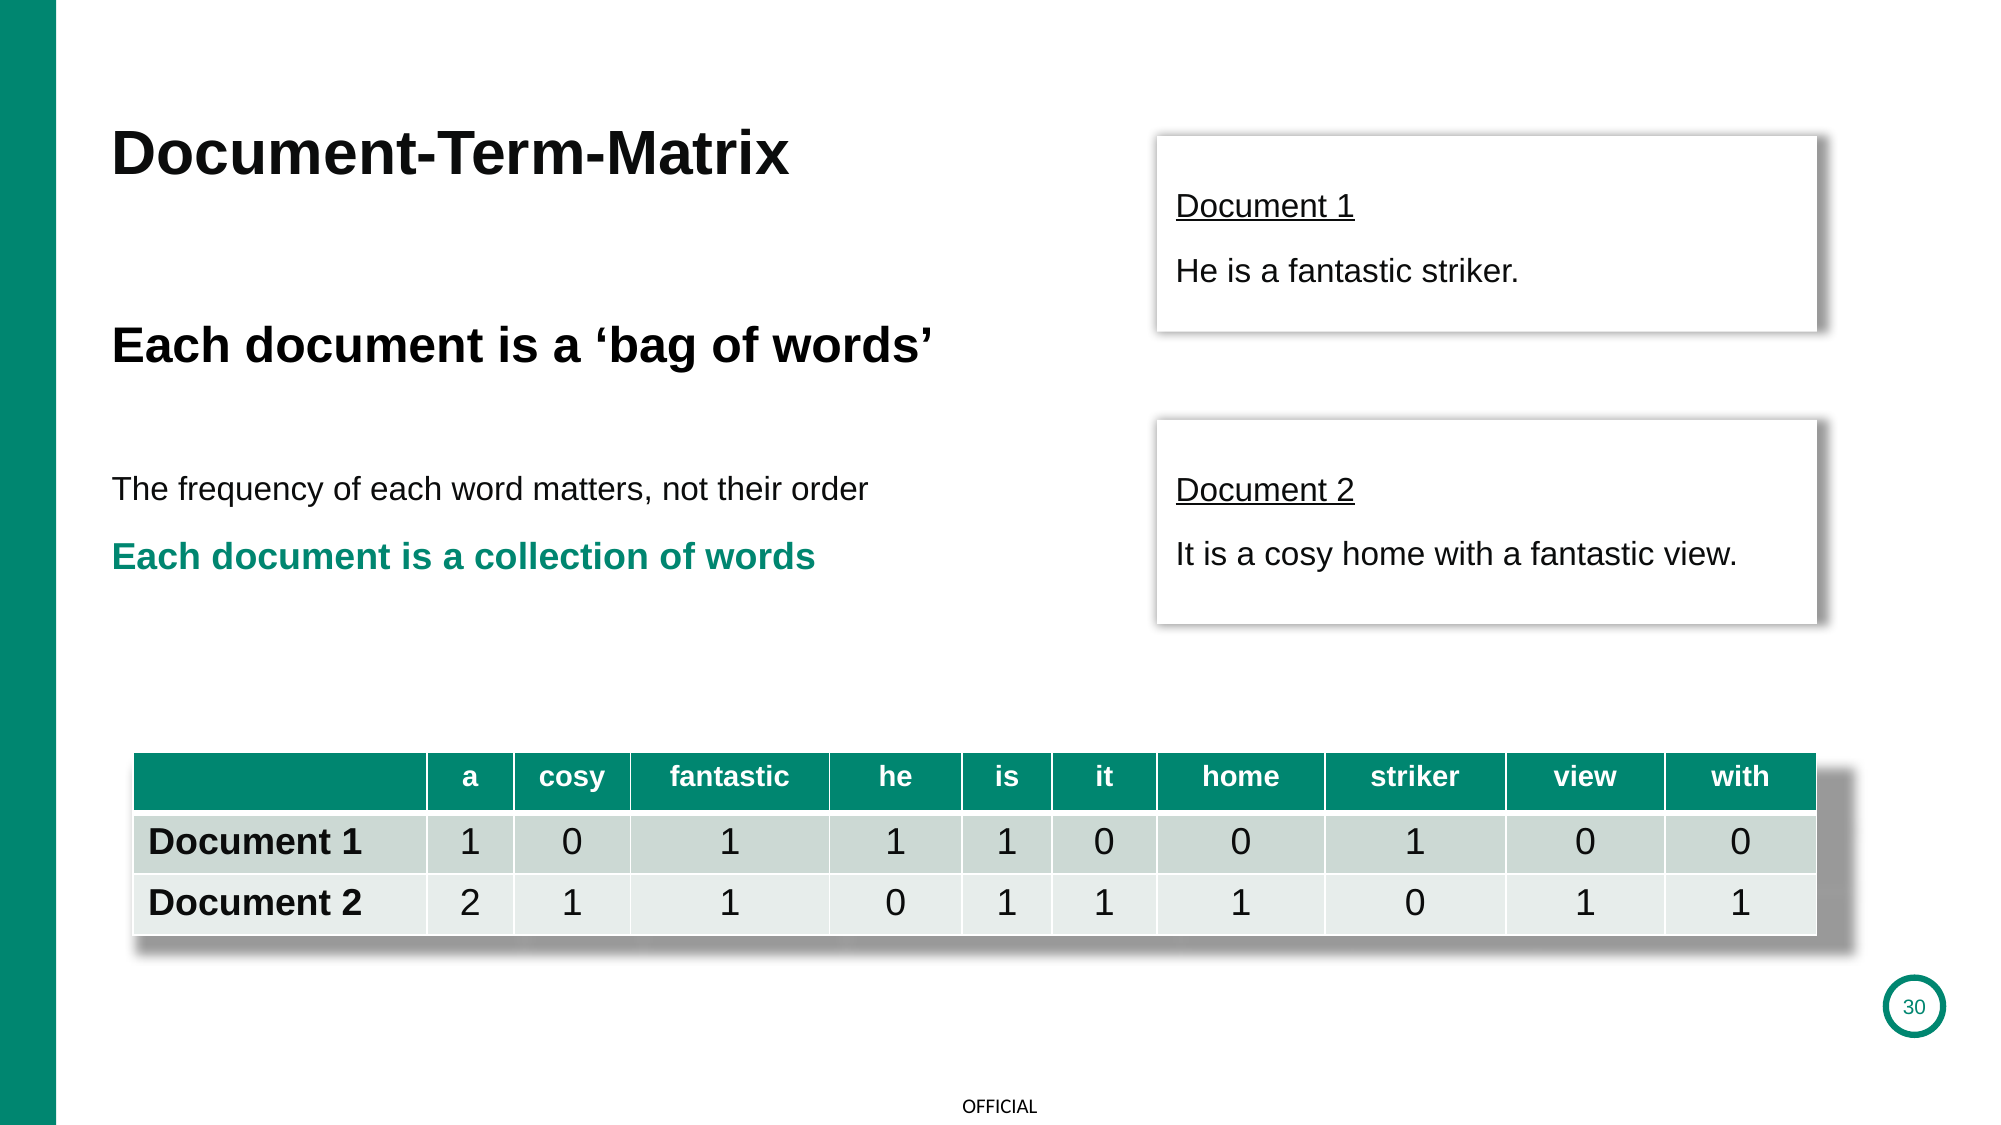

# Document-Term-Matrix
  Document 1
  He is a fantastic striker.
Each document is a ‘bag of words’
  Document 2
  It is a cosy home with a fantastic view.
The frequency of each word matters, not their order
Each document is a collection of words
|  | a | cosy | fantastic | he | is | it | home | striker | view | with |
| --- | --- | --- | --- | --- | --- | --- | --- | --- | --- | --- |
| Document 1 | 1 | 0 | 1 | 1 | 1 | 0 | 0 | 1 | 0 | 0 |
| Document 2 | 2 | 1 | 1 | 0 | 1 | 1 | 1 | 0 | 1 | 1 |
30